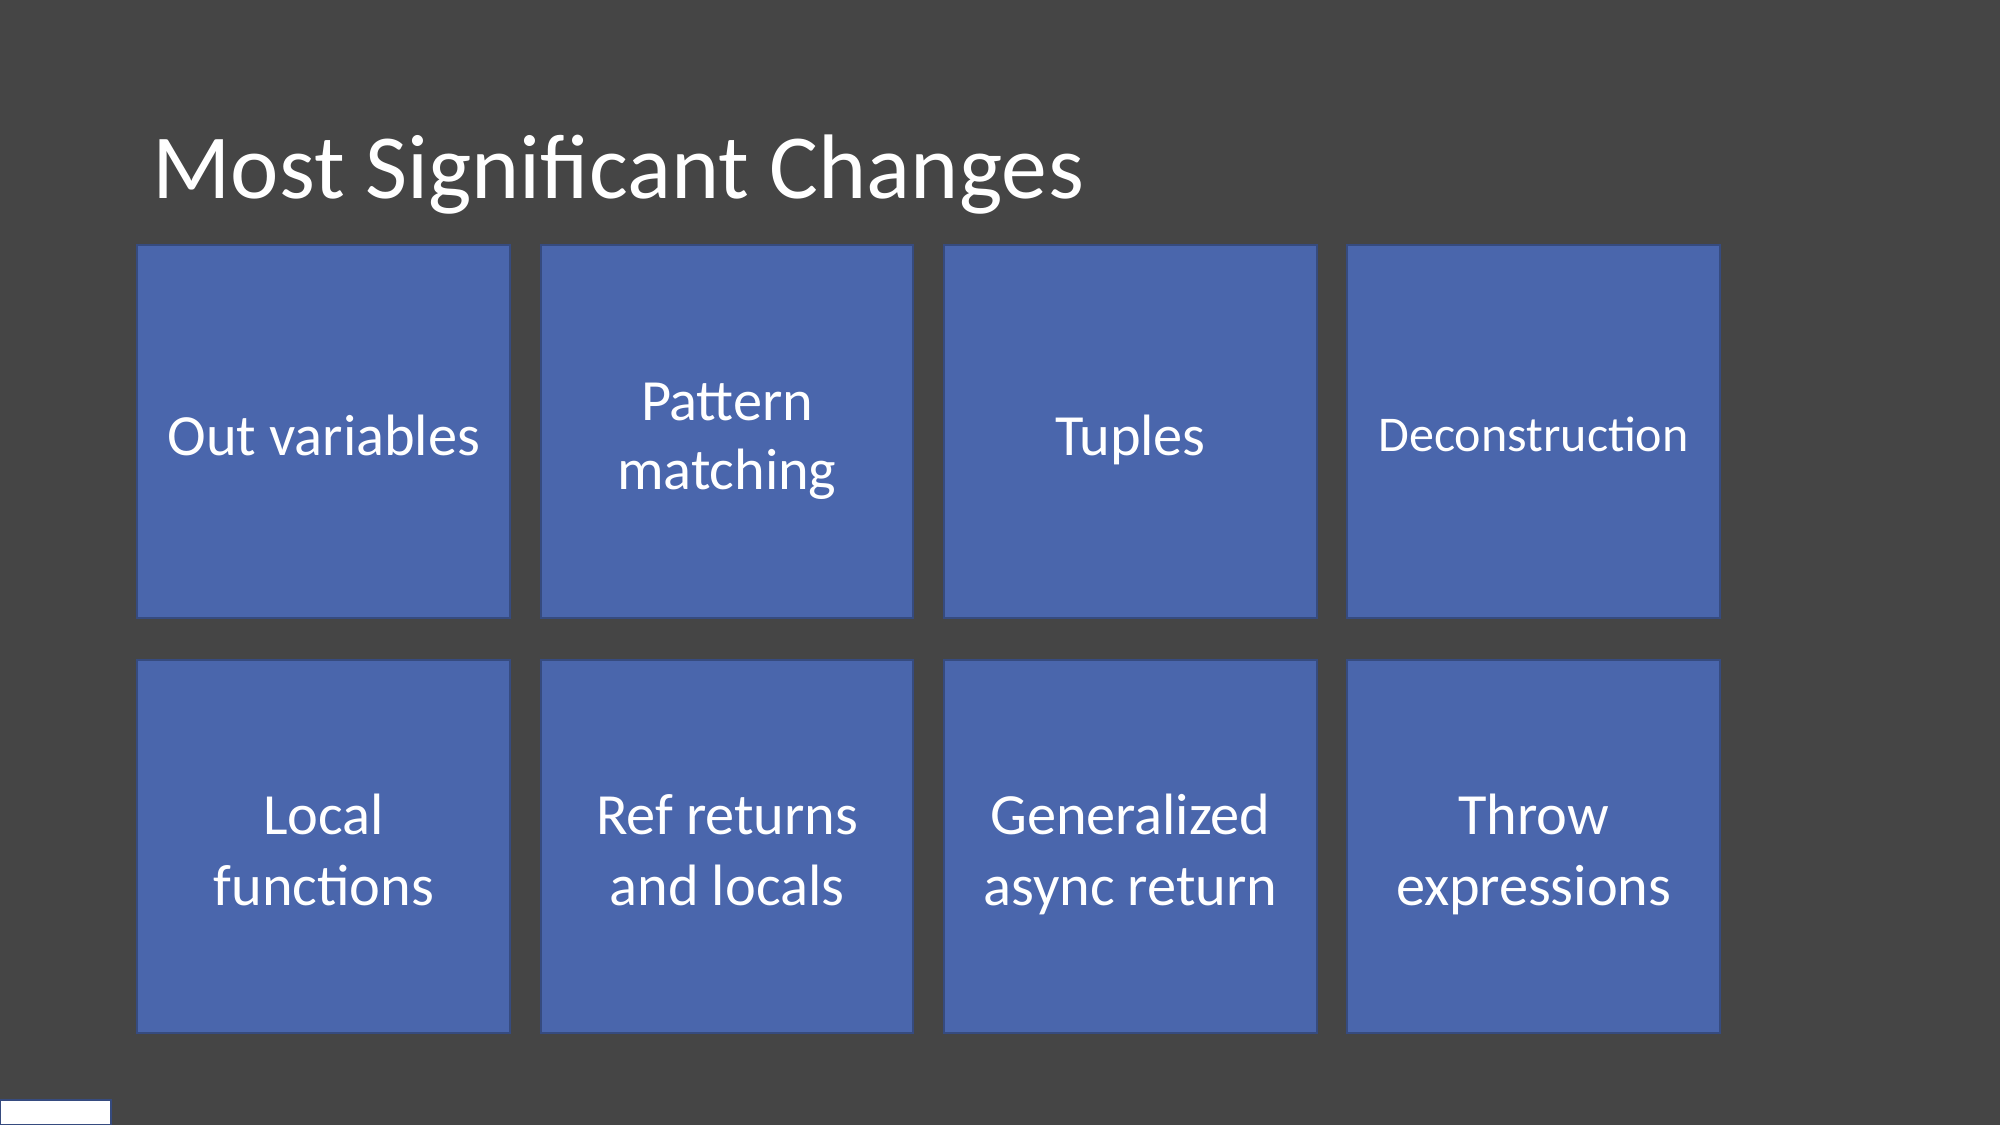

# Most Significant Changes
Deconstruction
Out variables
Tuples
Pattern matching
Generalized async return
Throw expressions
Local functions
Ref returns and locals